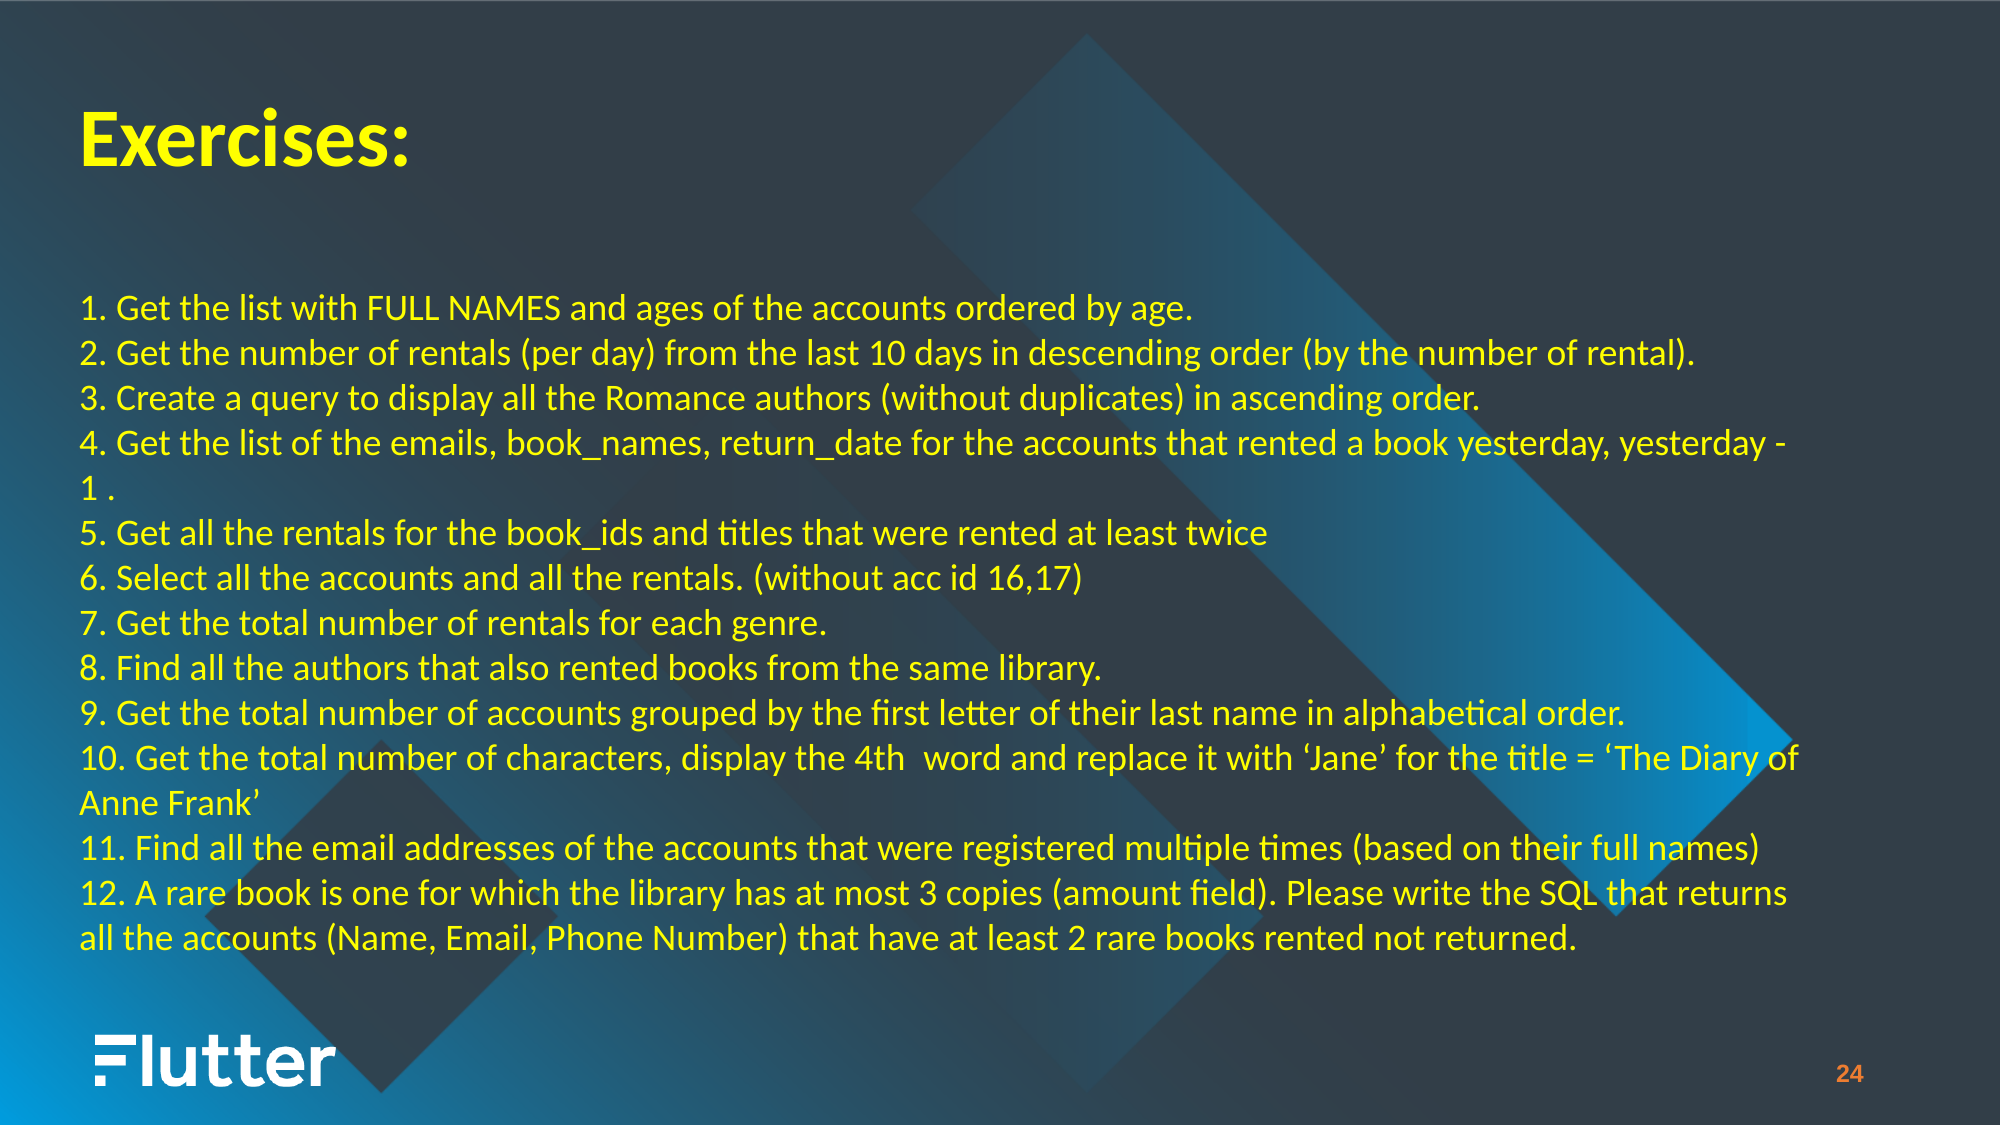

Exercises:

1. Get the list with FULL NAMES and ages of the accounts ordered by age.
2. Get the number of rentals (per day) from the last 10 days in descending order (by the number of rental).
3. Create a query to display all the Romance authors (without duplicates) in ascending order.
4. Get the list of the emails, book_names, return_date for the accounts that rented a book yesterday, yesterday -1 .
5. Get all the rentals for the book_ids and titles that were rented at least twice
6. Select all the accounts and all the rentals. (without acc id 16,17)
7. Get the total number of rentals for each genre.
8. Find all the authors that also rented books from the same library.
9. Get the total number of accounts grouped by the first letter of their last name in alphabetical order.
10. Get the total number of characters, display the 4th  word and replace it with ‘Jane’ for the title = ‘The Diary of Anne Frank’
11. Find all the email addresses of the accounts that were registered multiple times (based on their full names)
12. A rare book is one for which the library has at most 3 copies (amount field). Please write the SQL that returns all the accounts (Name, Email, Phone Number) that have at least 2 rare books rented not returned.